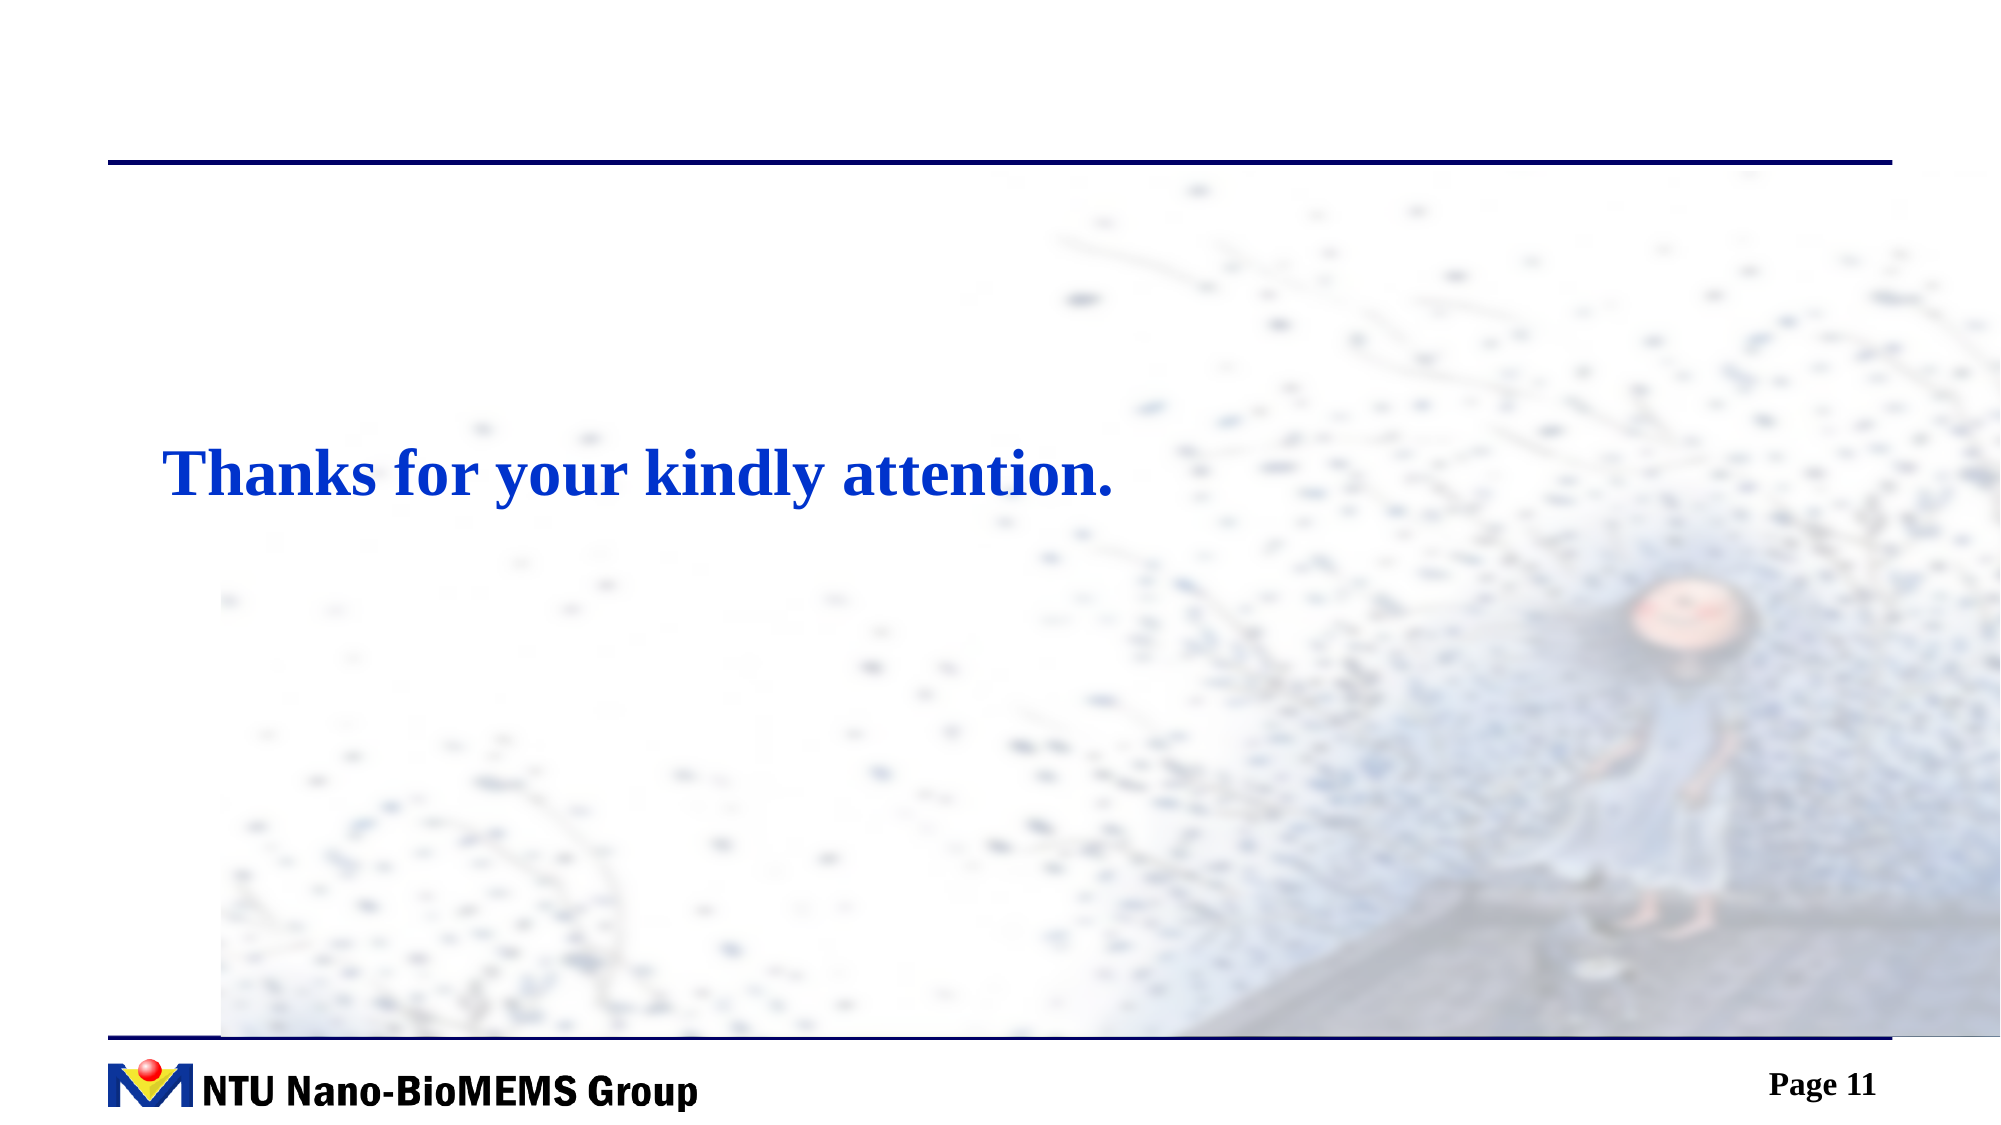

# Thanks for your kindly attention.
Page 11